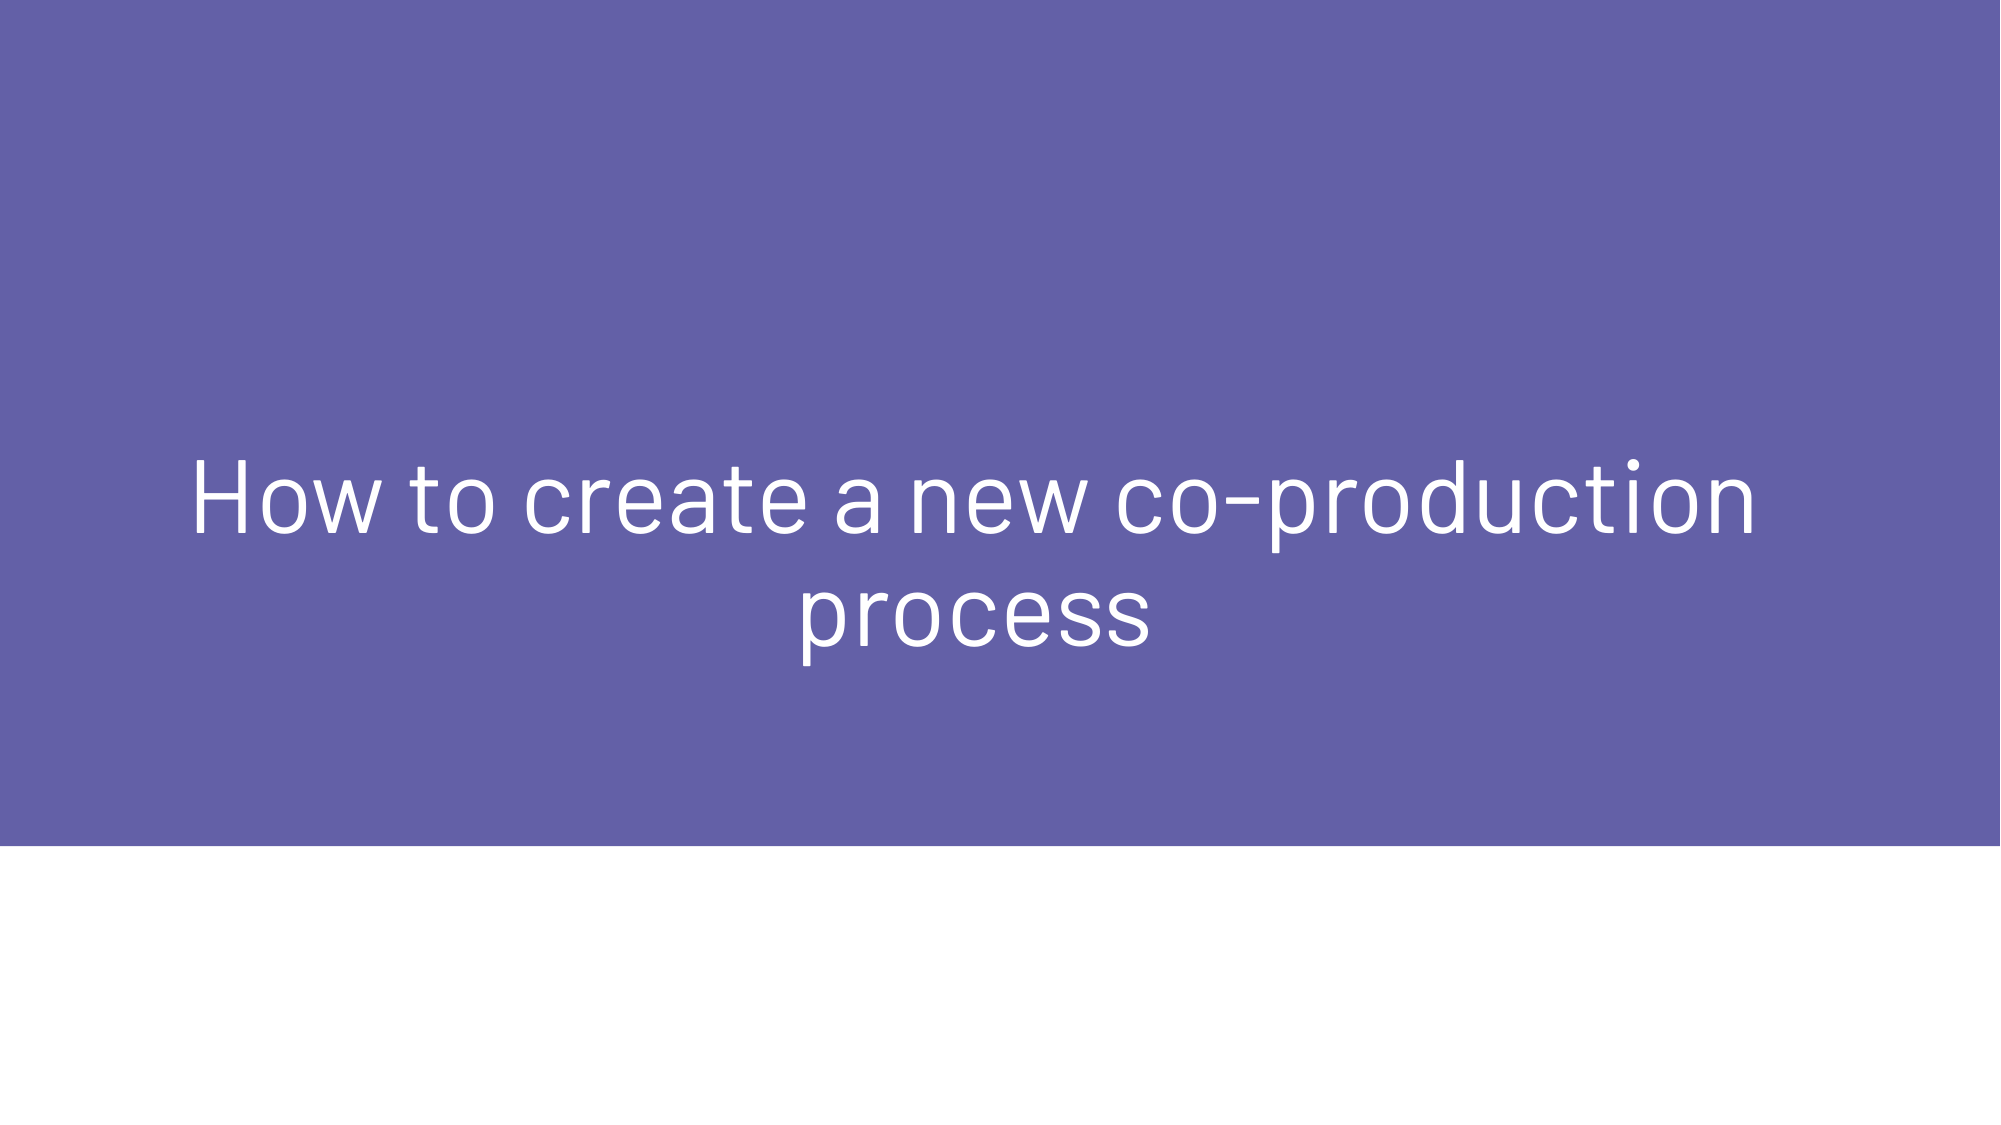

# How to create a new co-production process